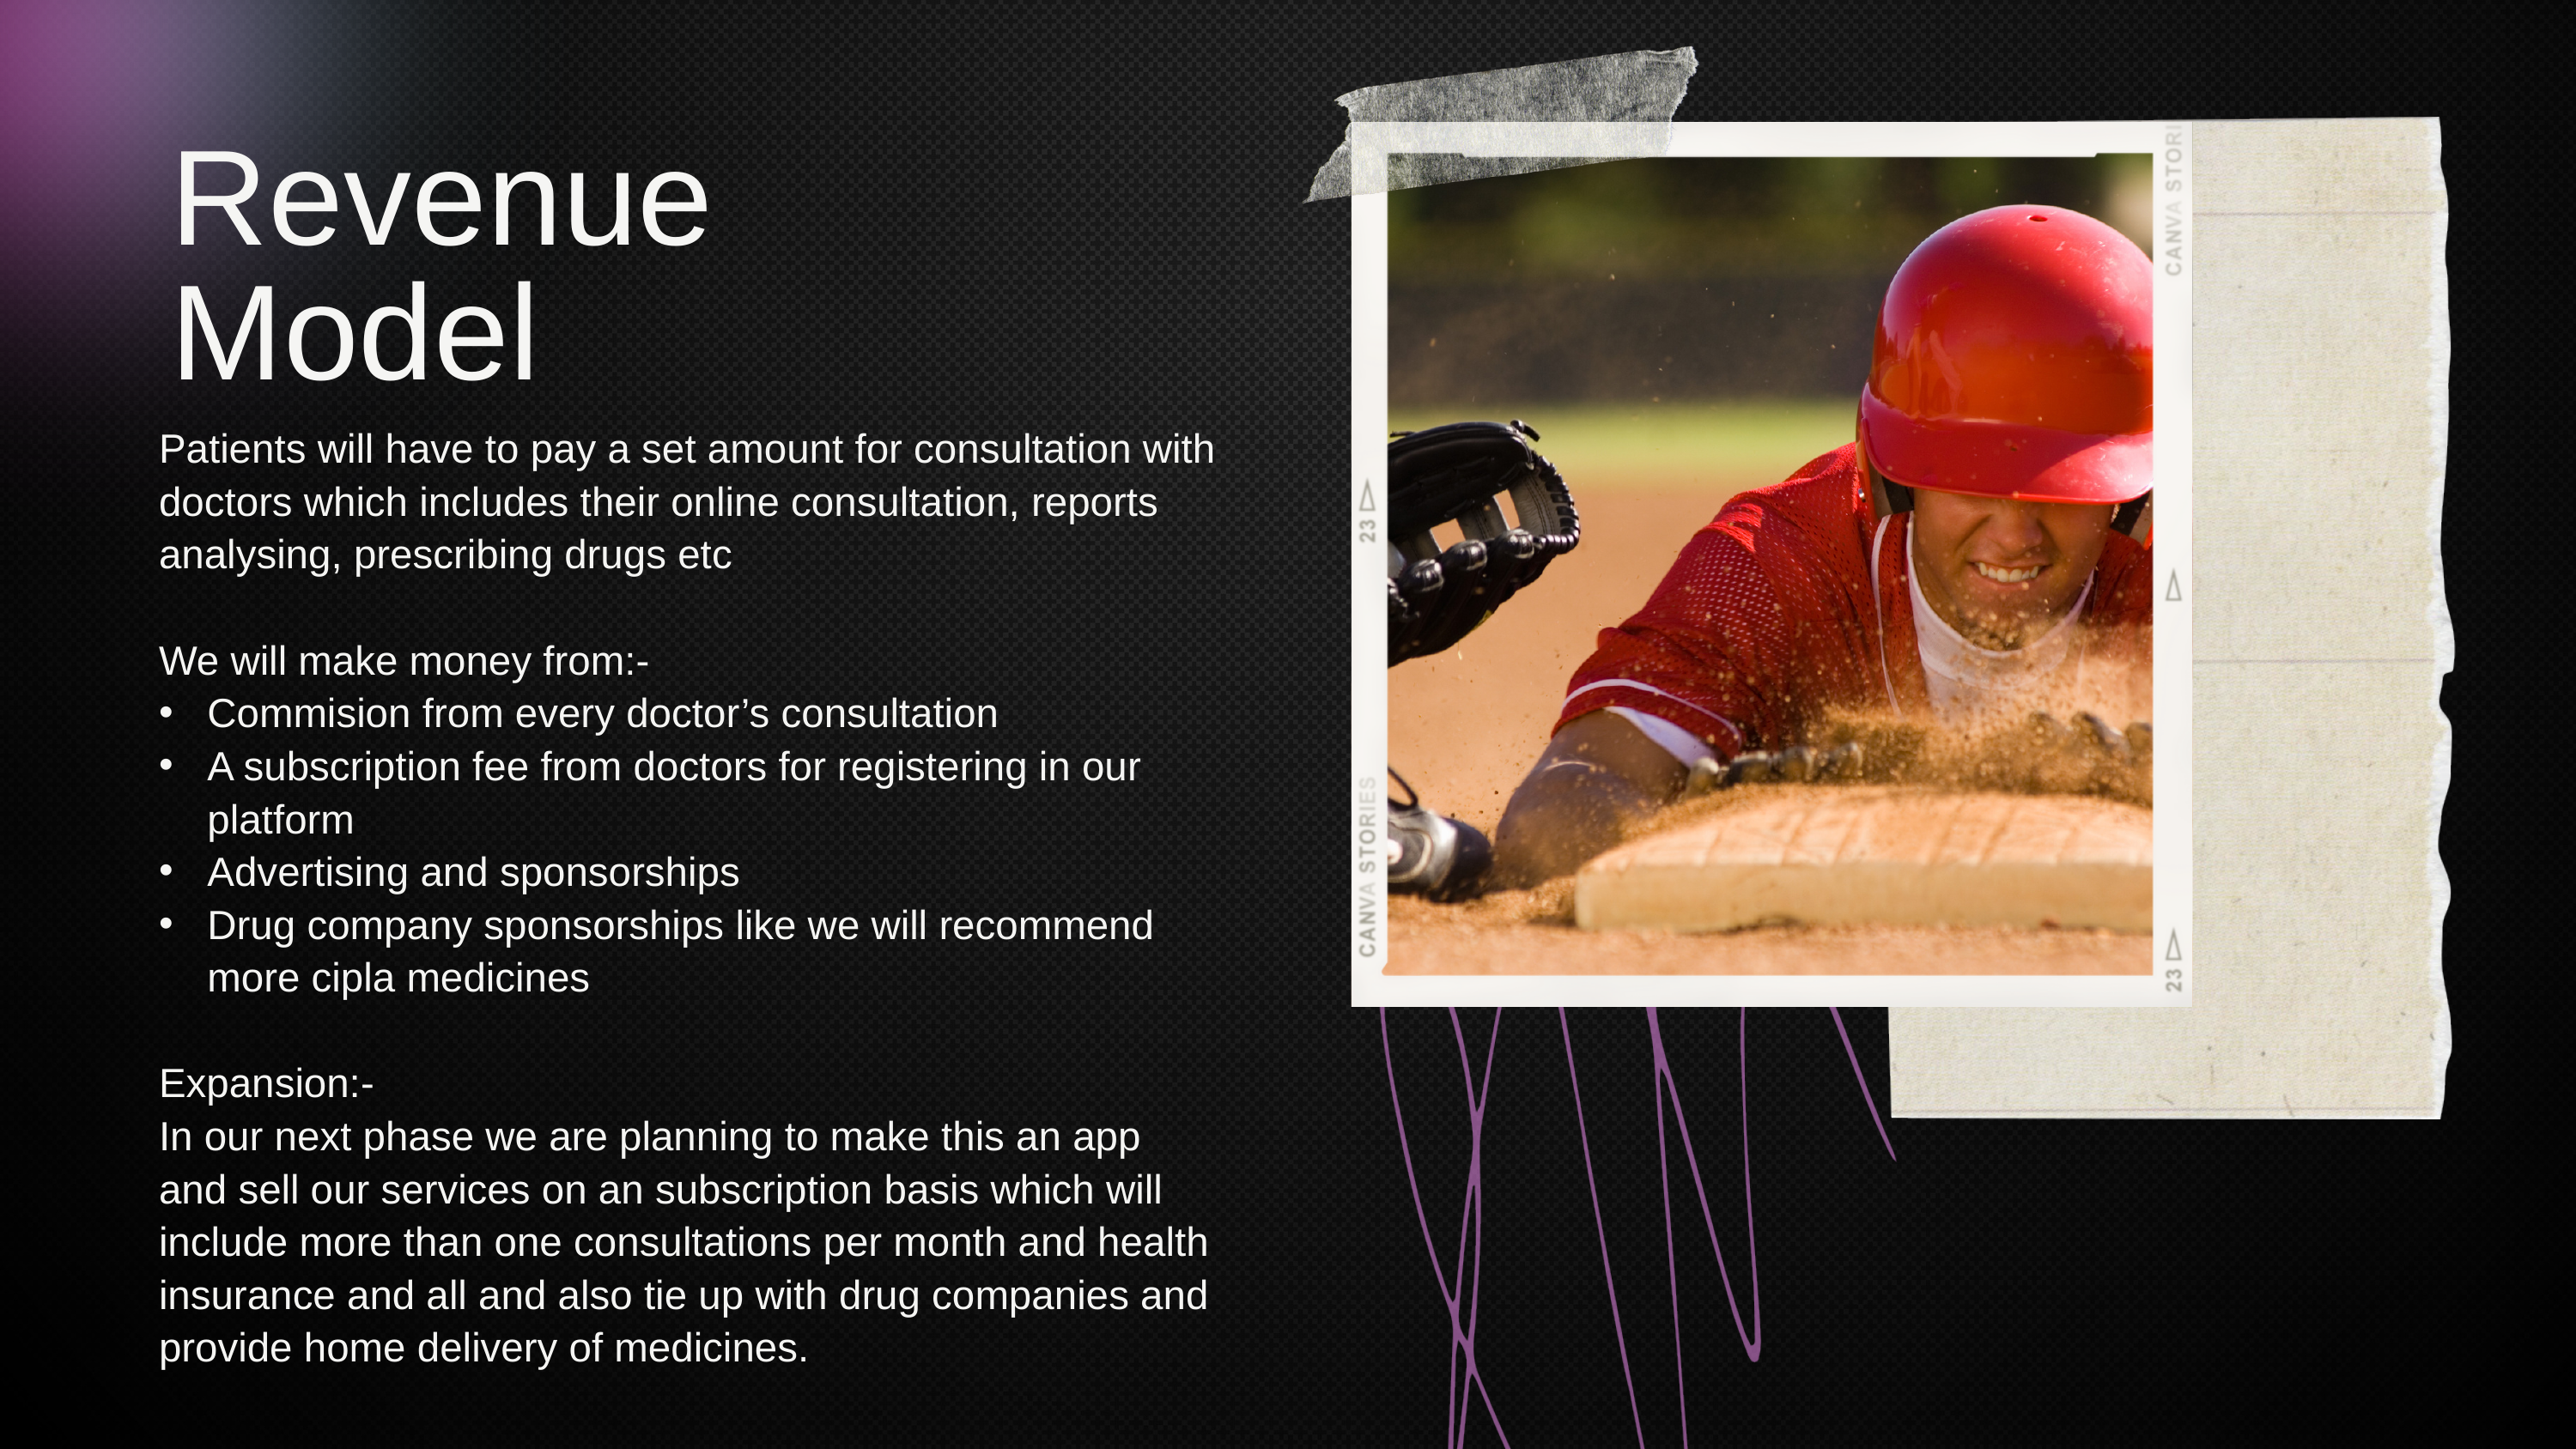

Revenue Model
Patients will have to pay a set amount for consultation with doctors which includes their online consultation, reports analysing, prescribing drugs etc

We will make money from:-
Commision from every doctor’s consultation
A subscription fee from doctors for registering in our platform
Advertising and sponsorships
Drug company sponsorships like we will recommend more cipla medicines

Expansion:-
In our next phase we are planning to make this an app and sell our services on an subscription basis which will include more than one consultations per month and health insurance and all and also tie up with drug companies and provide home delivery of medicines.